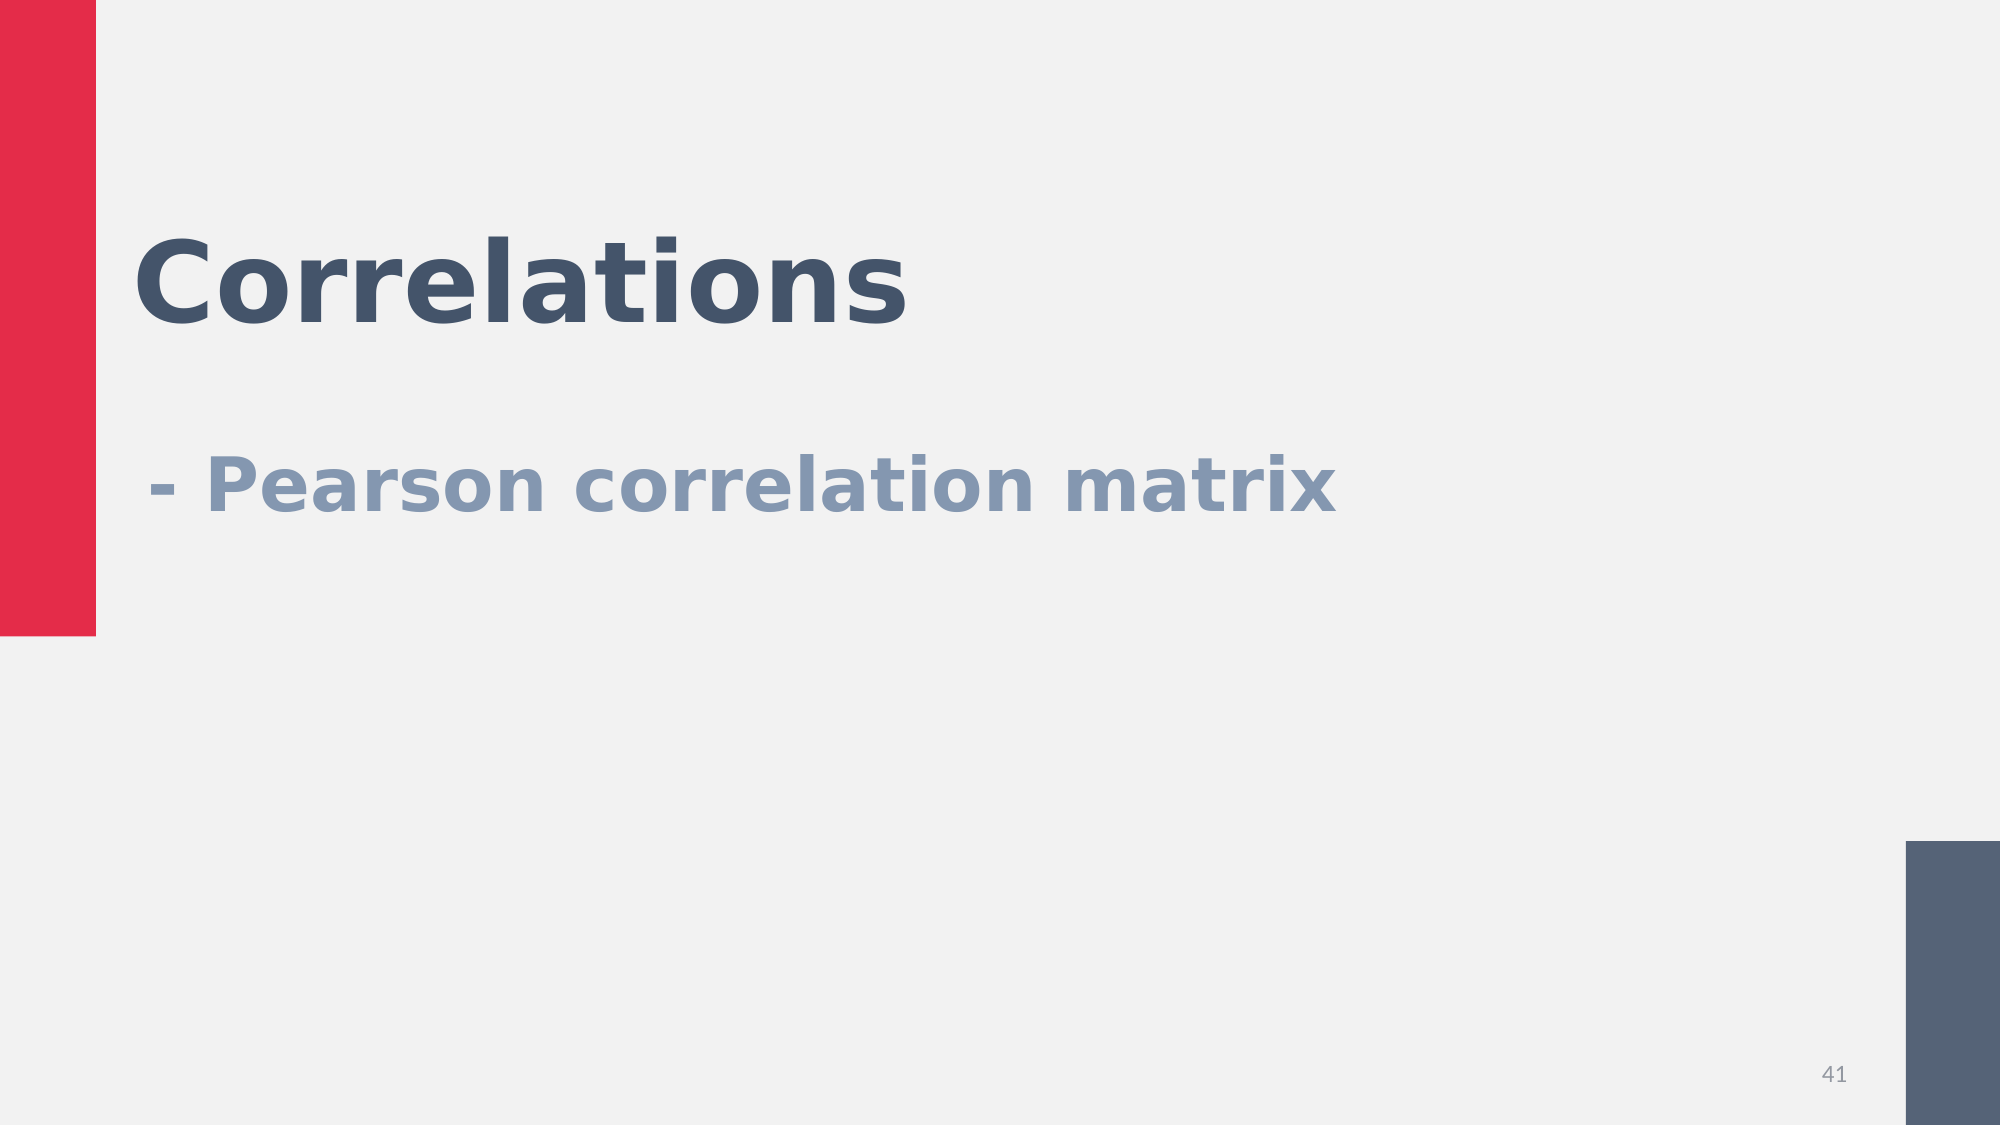

# Correlations
- Pearson correlation matrix
41